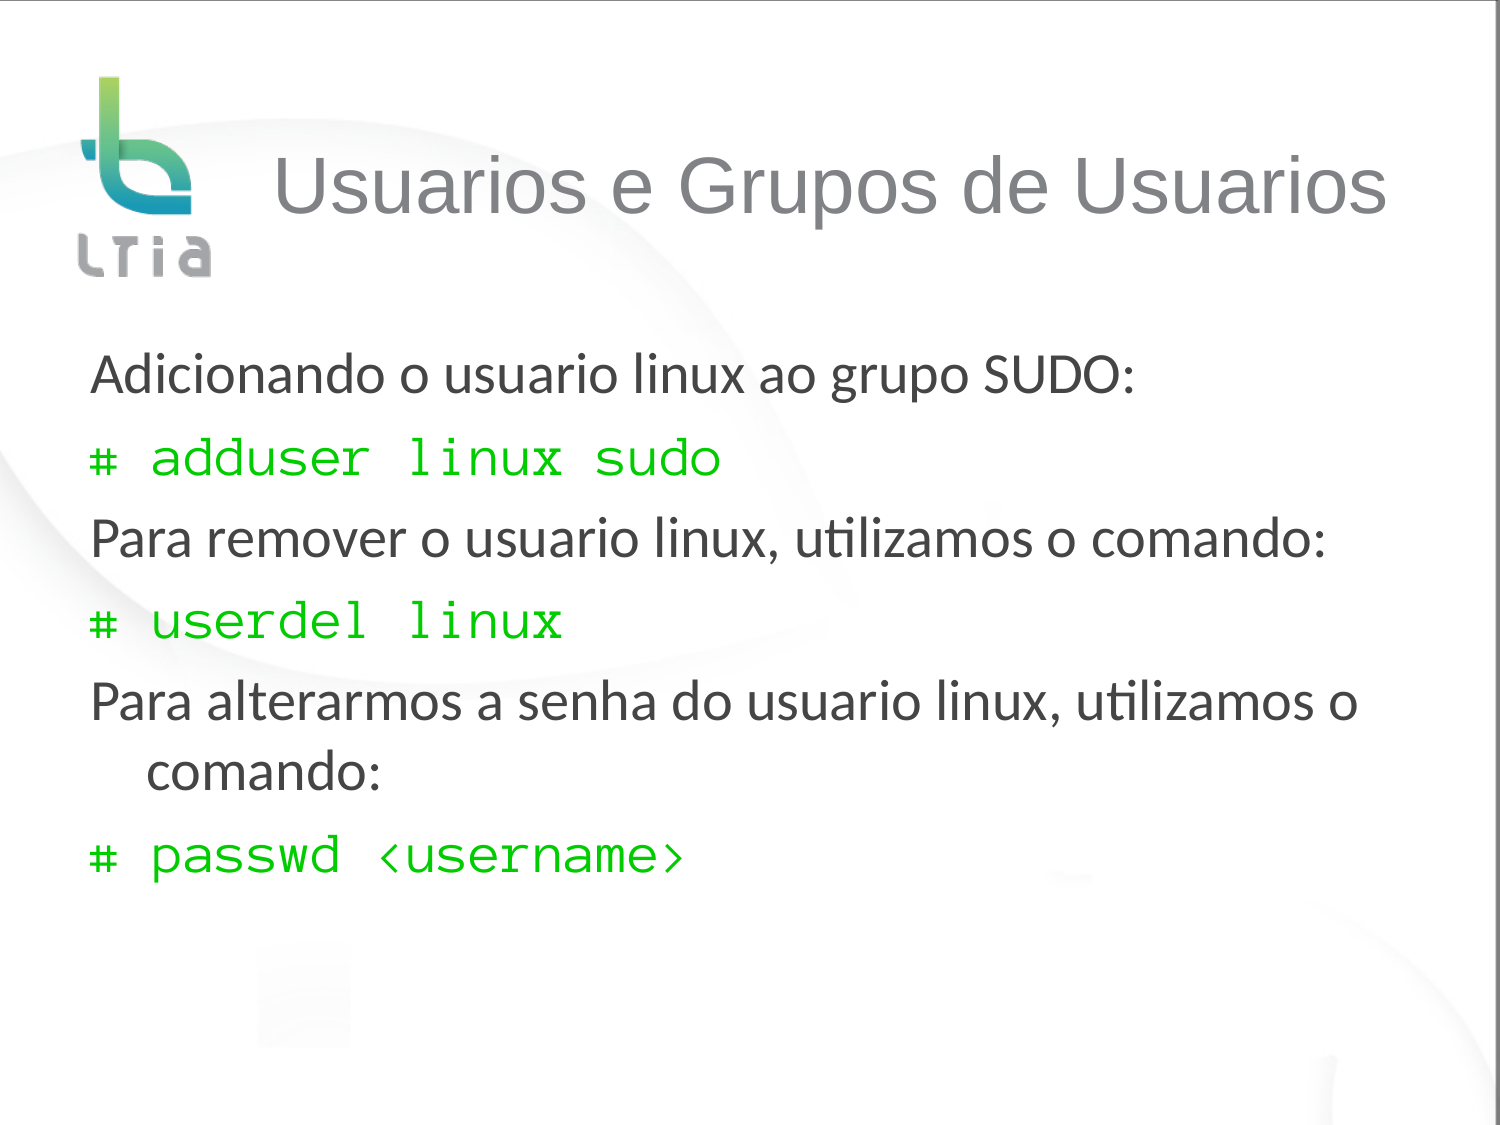

# Usuarios e Grupos de Usuarios
Adicionando o usuario linux ao grupo SUDO:
# adduser linux sudo
Para remover o usuario linux, utilizamos o comando:
# userdel linux
Para alterarmos a senha do usuario linux, utilizamos o comando:
# passwd <username>